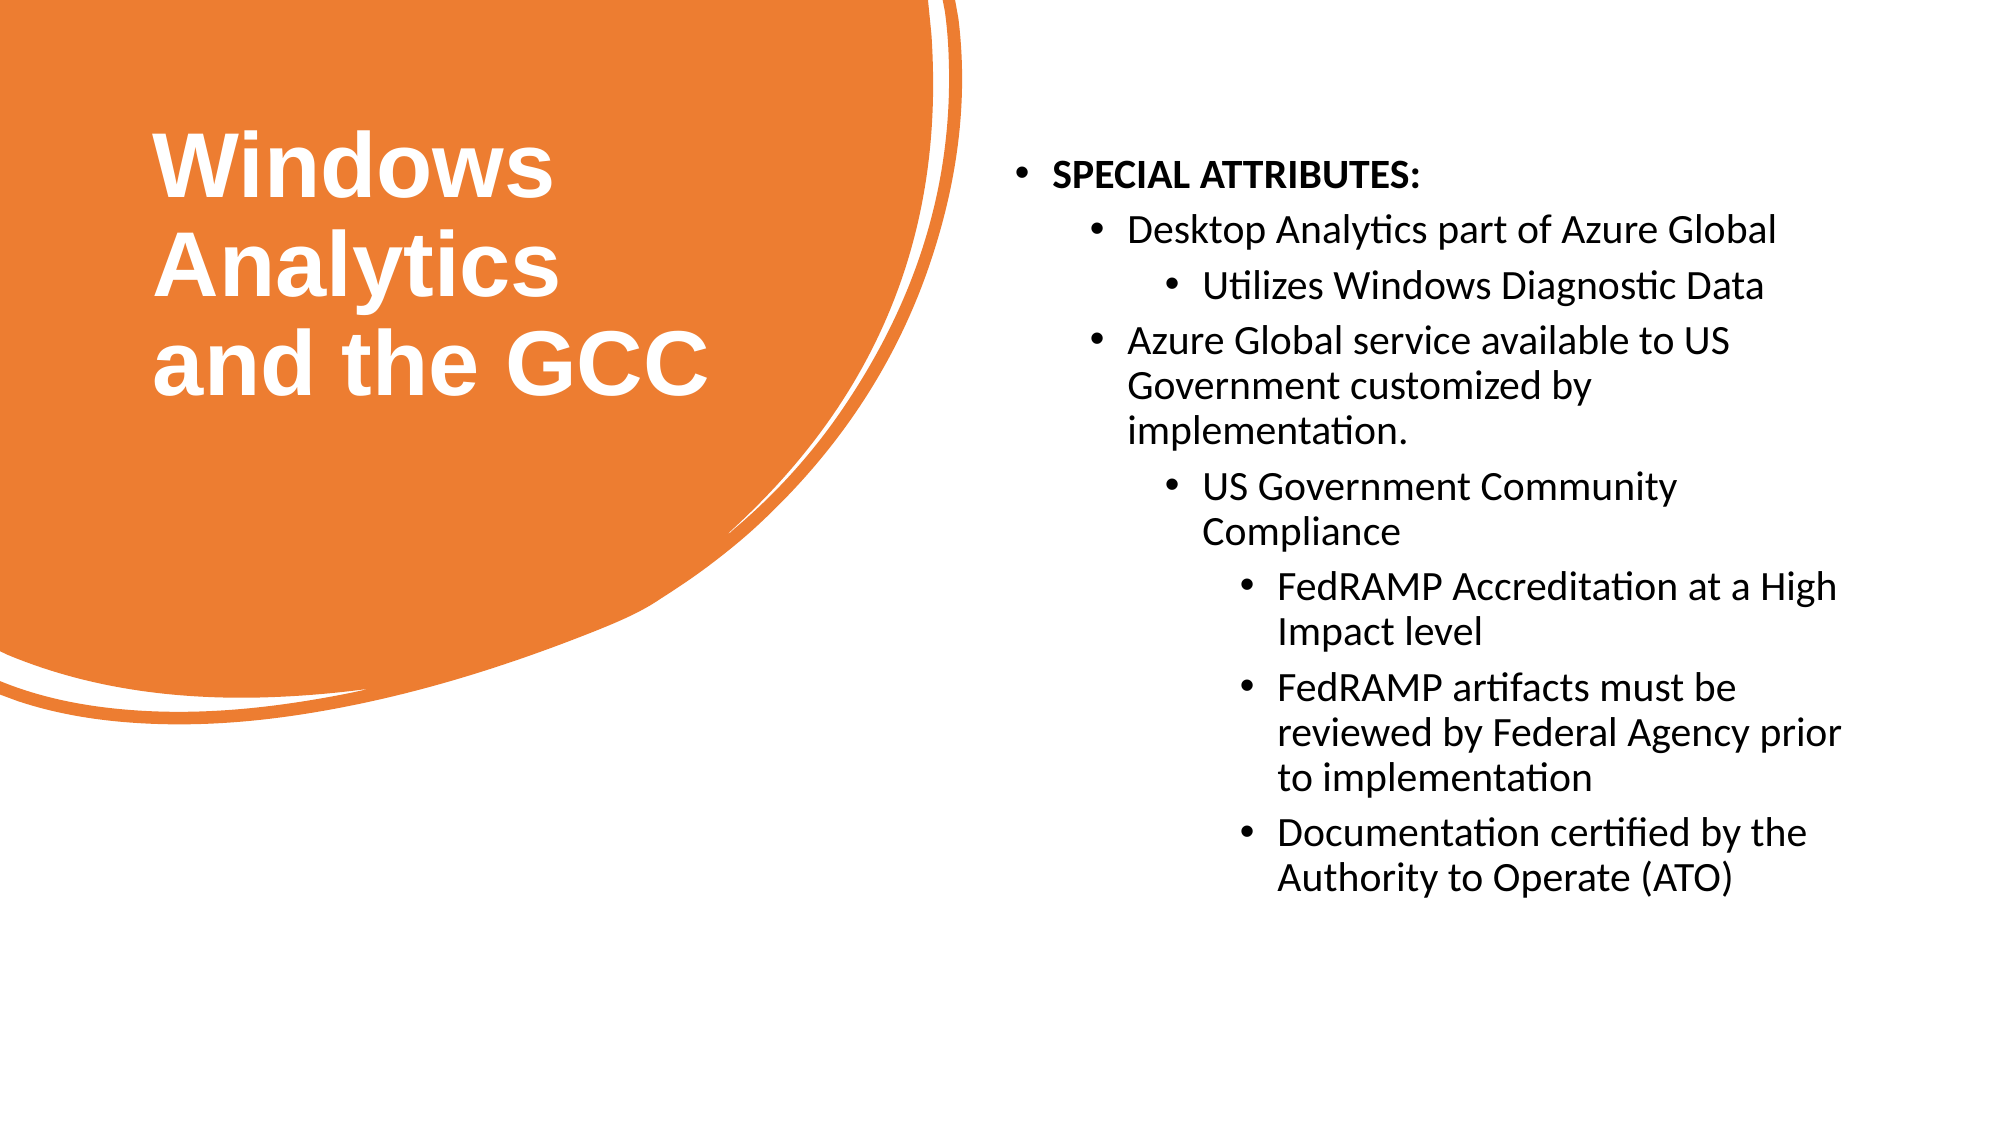

# Windows Analytics and the GCC
Special Attributes:
Desktop Analytics part of Azure Global
Utilizes Windows Diagnostic Data
Azure Global service available to US Government customized by implementation.
US Government Community Compliance
FedRAMP Accreditation at a High Impact level
FedRAMP artifacts must be reviewed by Federal Agency prior to implementation
Documentation certified by the Authority to Operate (ATO)